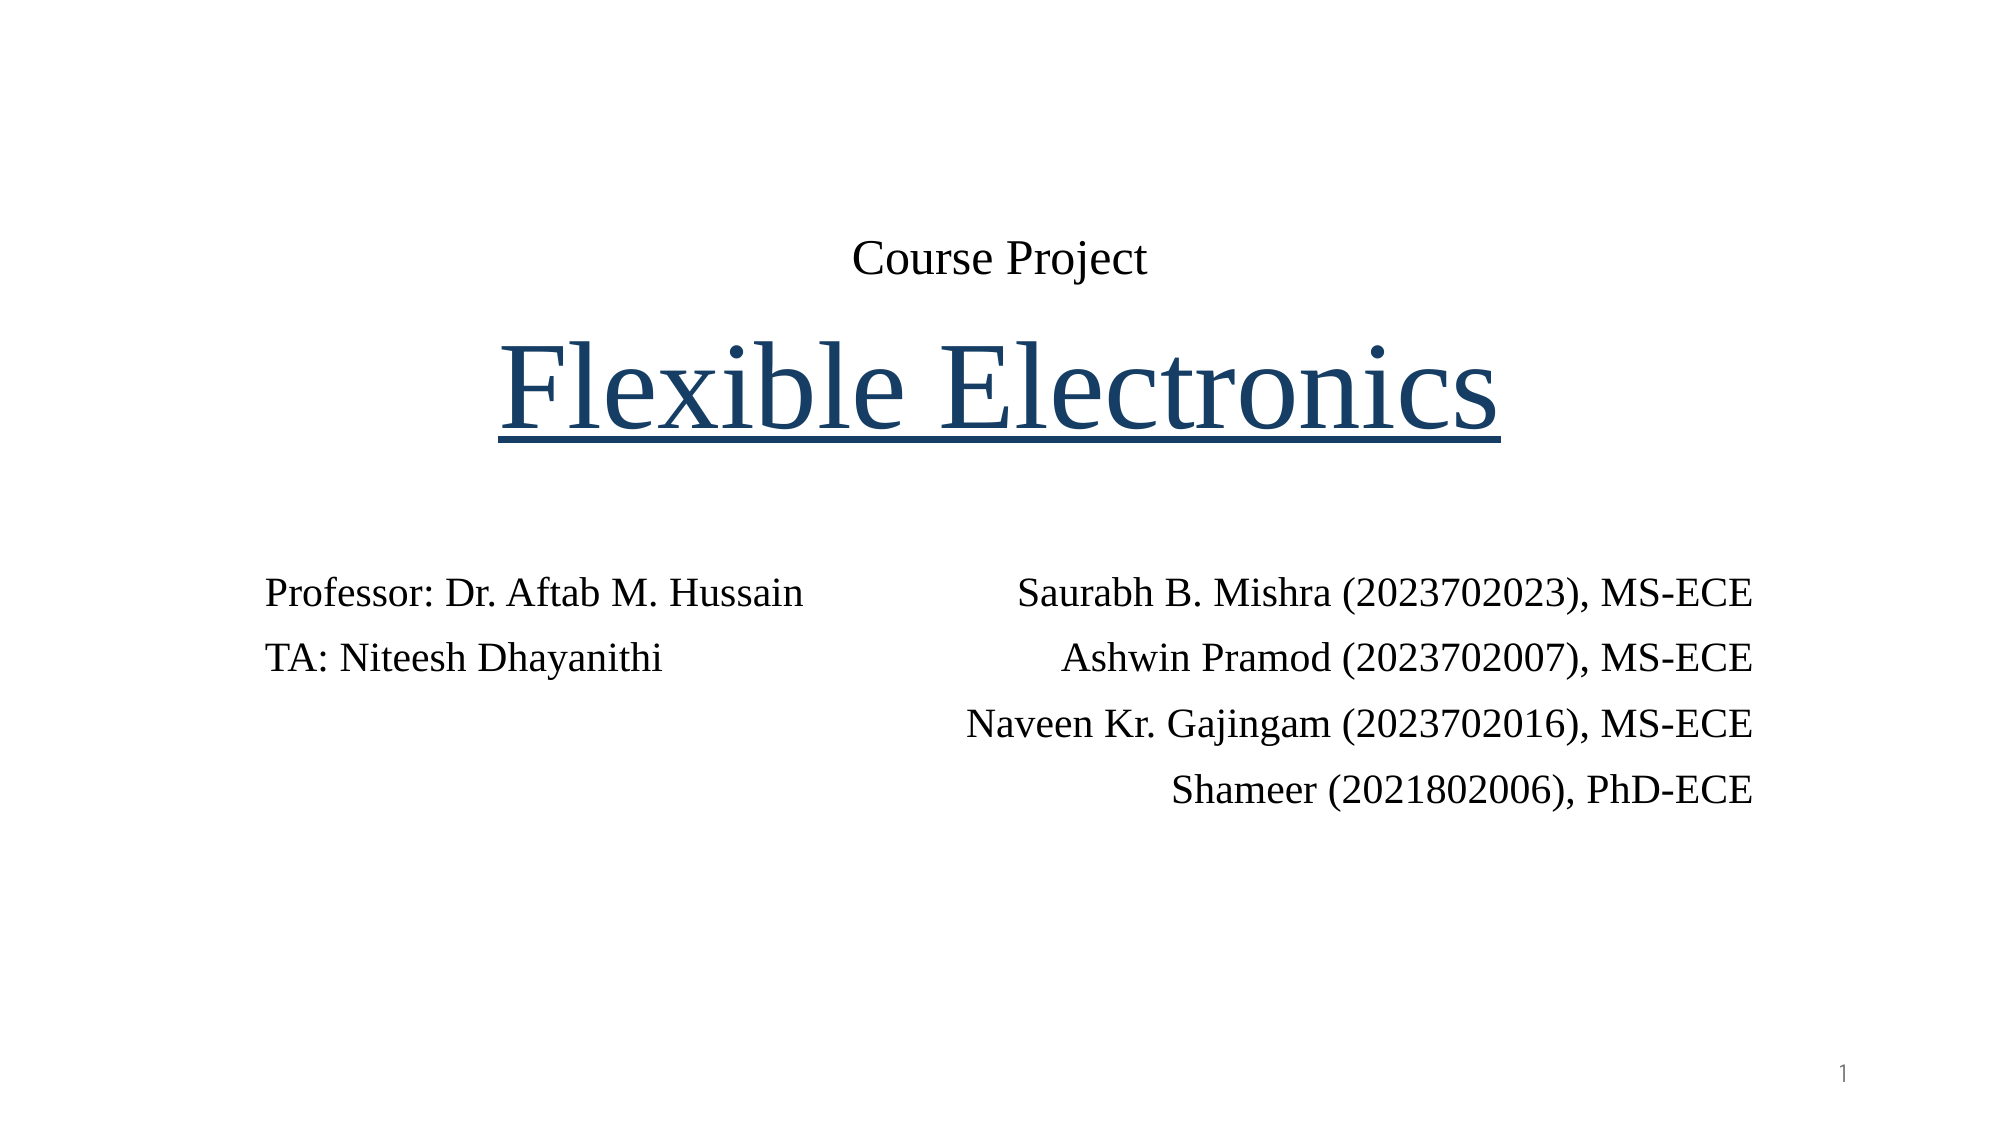

# Course Project Flexible Electronics
Professor: Dr. Aftab M. Hussain
TA: Niteesh Dhayanithi
Saurabh B. Mishra (2023702023), MS-ECE
Ashwin Pramod (2023702007), MS-ECE
Naveen Kr. Gajingam (2023702016), MS-ECE
Shameer (2021802006), PhD-ECE
1